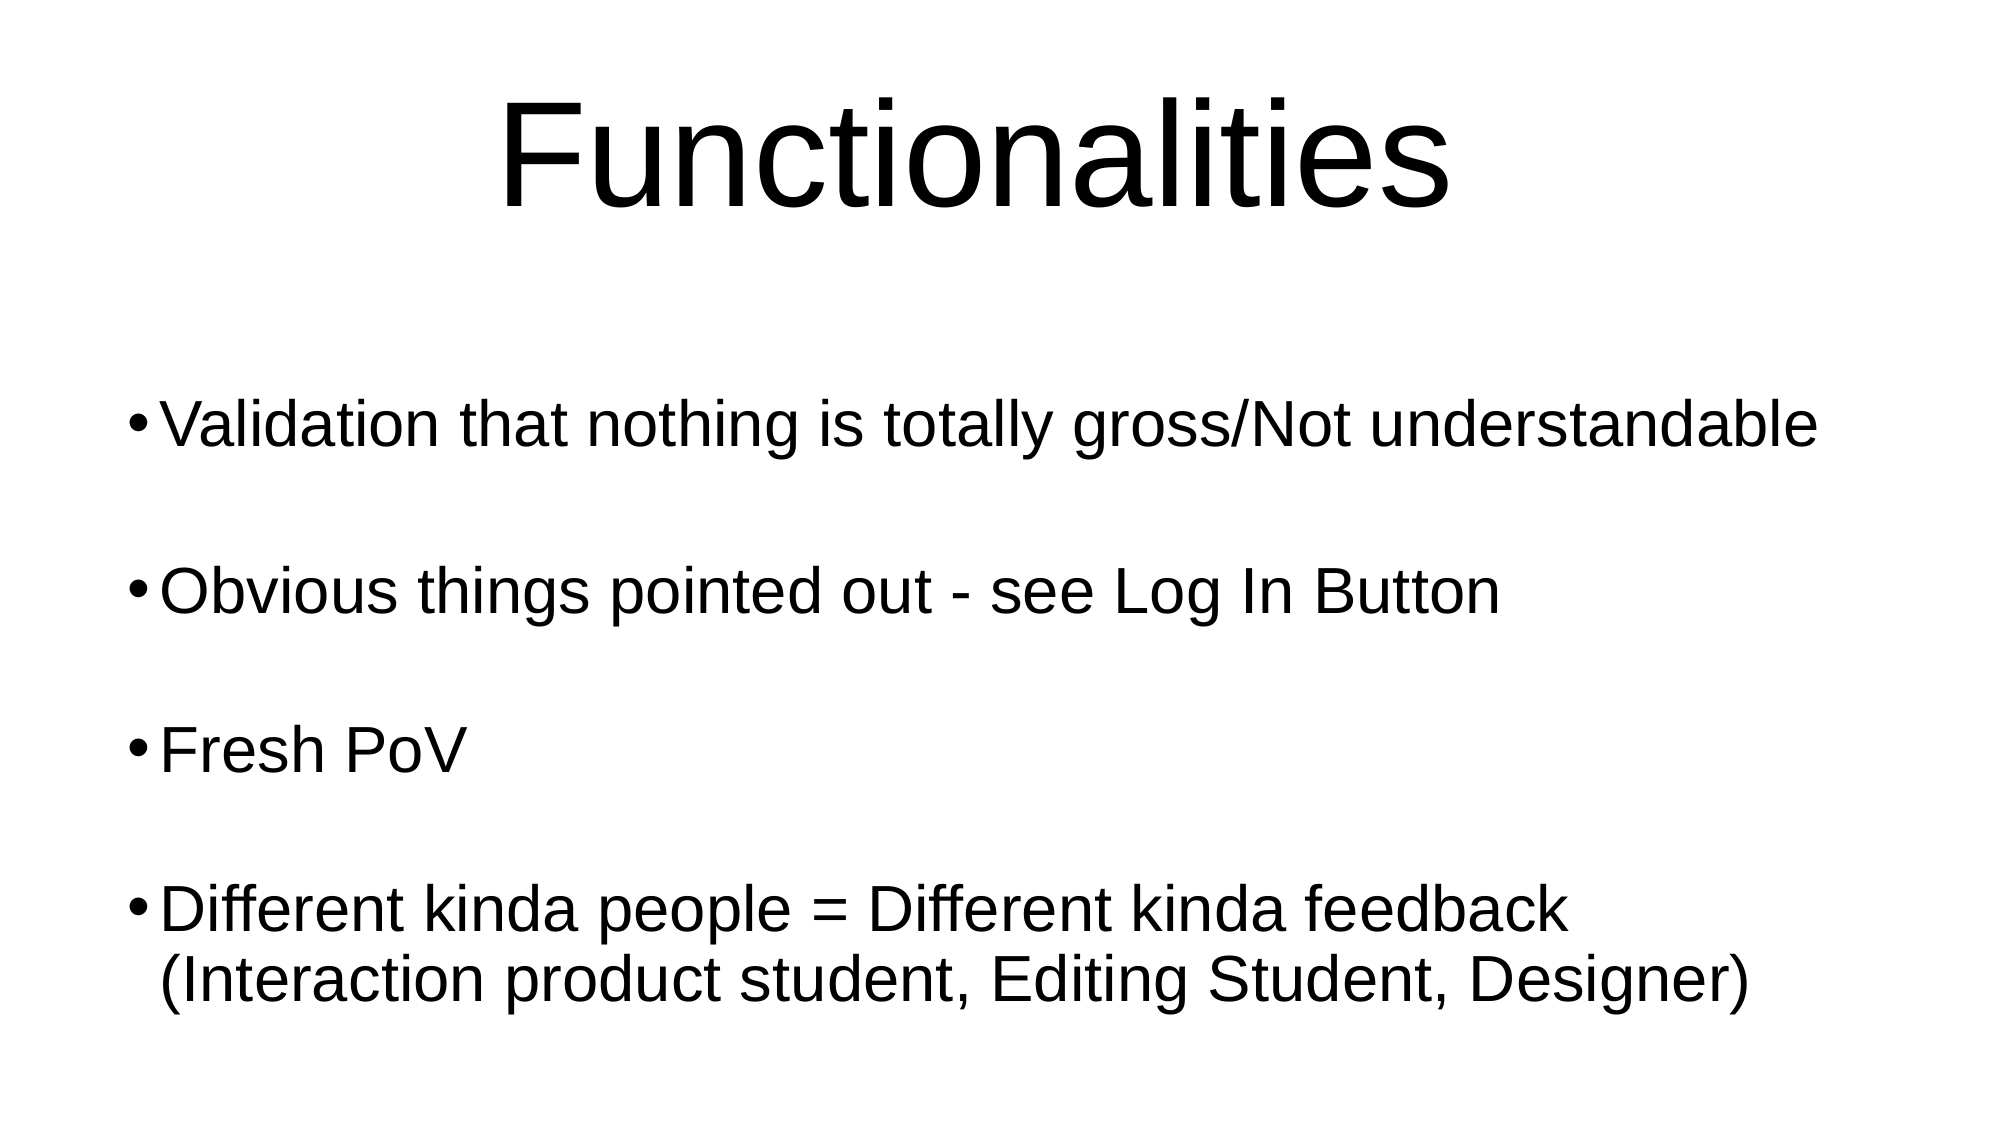

# Functionalities
Validation that nothing is totally gross/Not understandable
Obvious things pointed out - see Log In Button
Fresh PoV
Different kinda people = Different kinda feedback (Interaction product student, Editing Student, Designer)